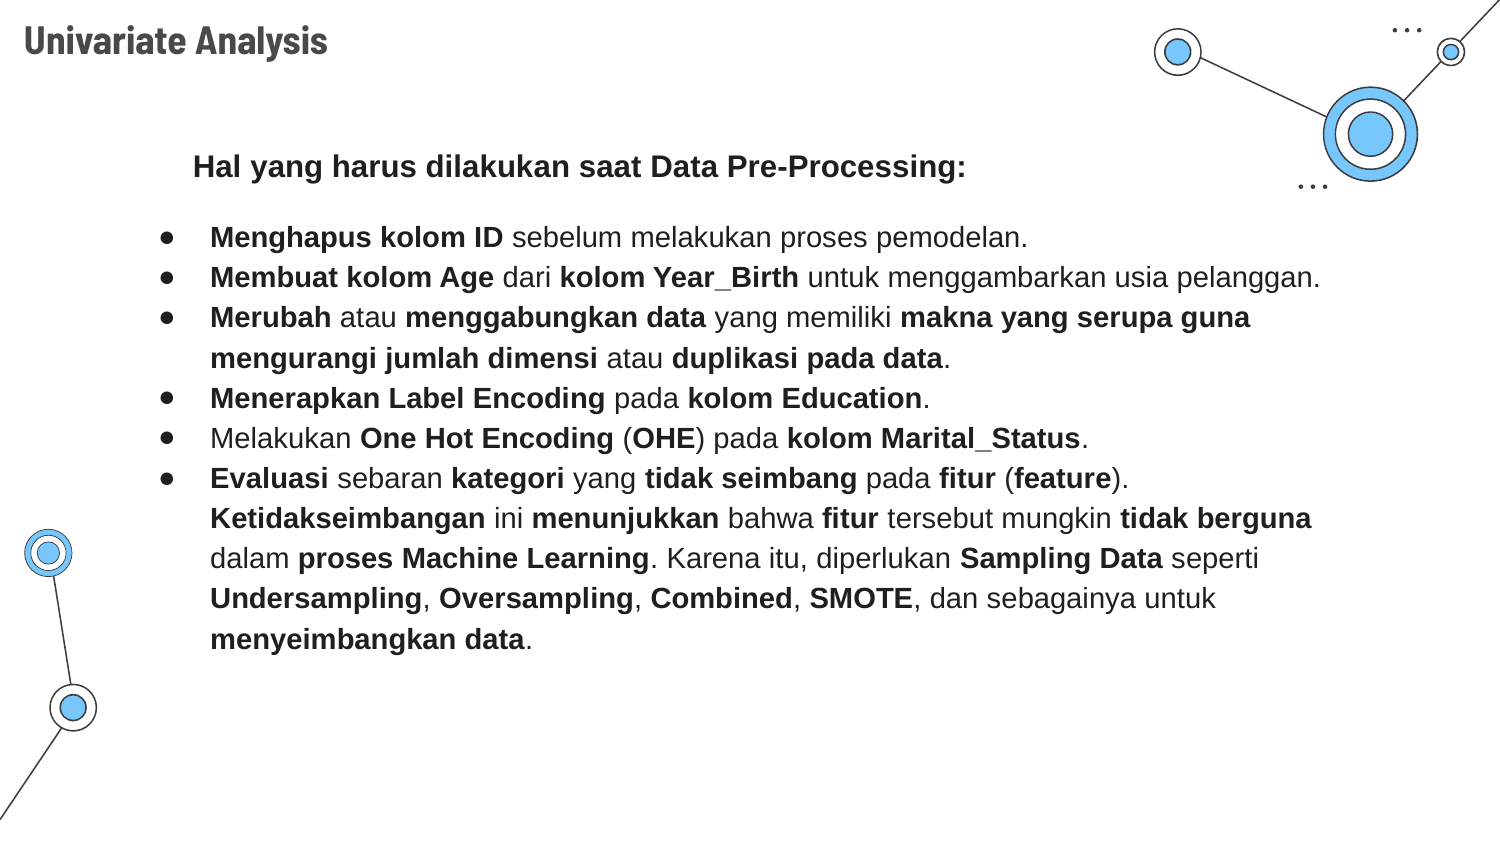

Univariate Analysis
Hal yang harus dilakukan saat Data Pre-Processing:

Menghapus kolom ID sebelum melakukan proses pemodelan.
Membuat kolom Age dari kolom Year_Birth untuk menggambarkan usia pelanggan.
Merubah atau menggabungkan data yang memiliki makna yang serupa guna mengurangi jumlah dimensi atau duplikasi pada data.
Menerapkan Label Encoding pada kolom Education.
Melakukan One Hot Encoding (OHE) pada kolom Marital_Status.
Evaluasi sebaran kategori yang tidak seimbang pada fitur (feature). Ketidakseimbangan ini menunjukkan bahwa fitur tersebut mungkin tidak berguna dalam proses Machine Learning. Karena itu, diperlukan Sampling Data seperti Undersampling, Oversampling, Combined, SMOTE, dan sebagainya untuk menyeimbangkan data.